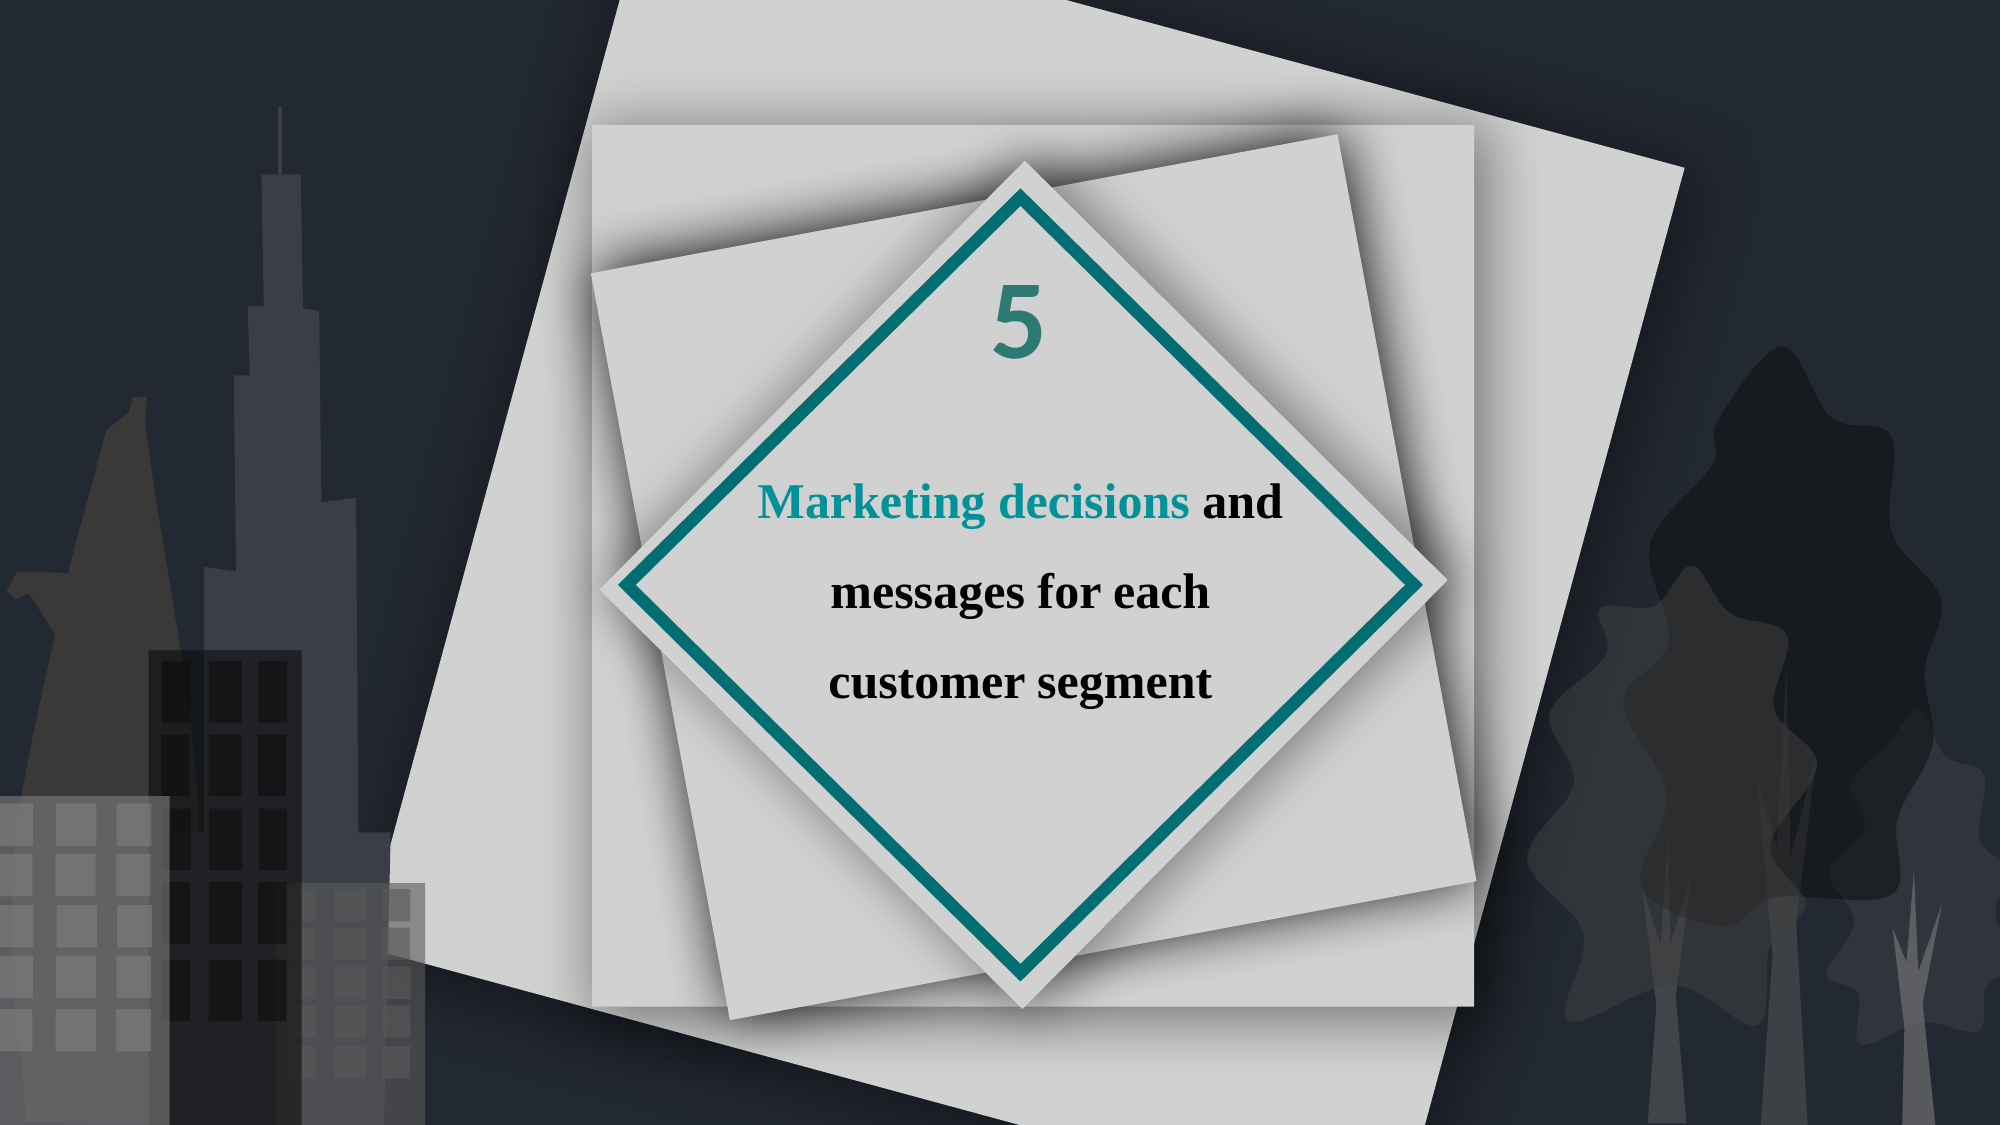

5

Marketing decisions and messages for each customer segment